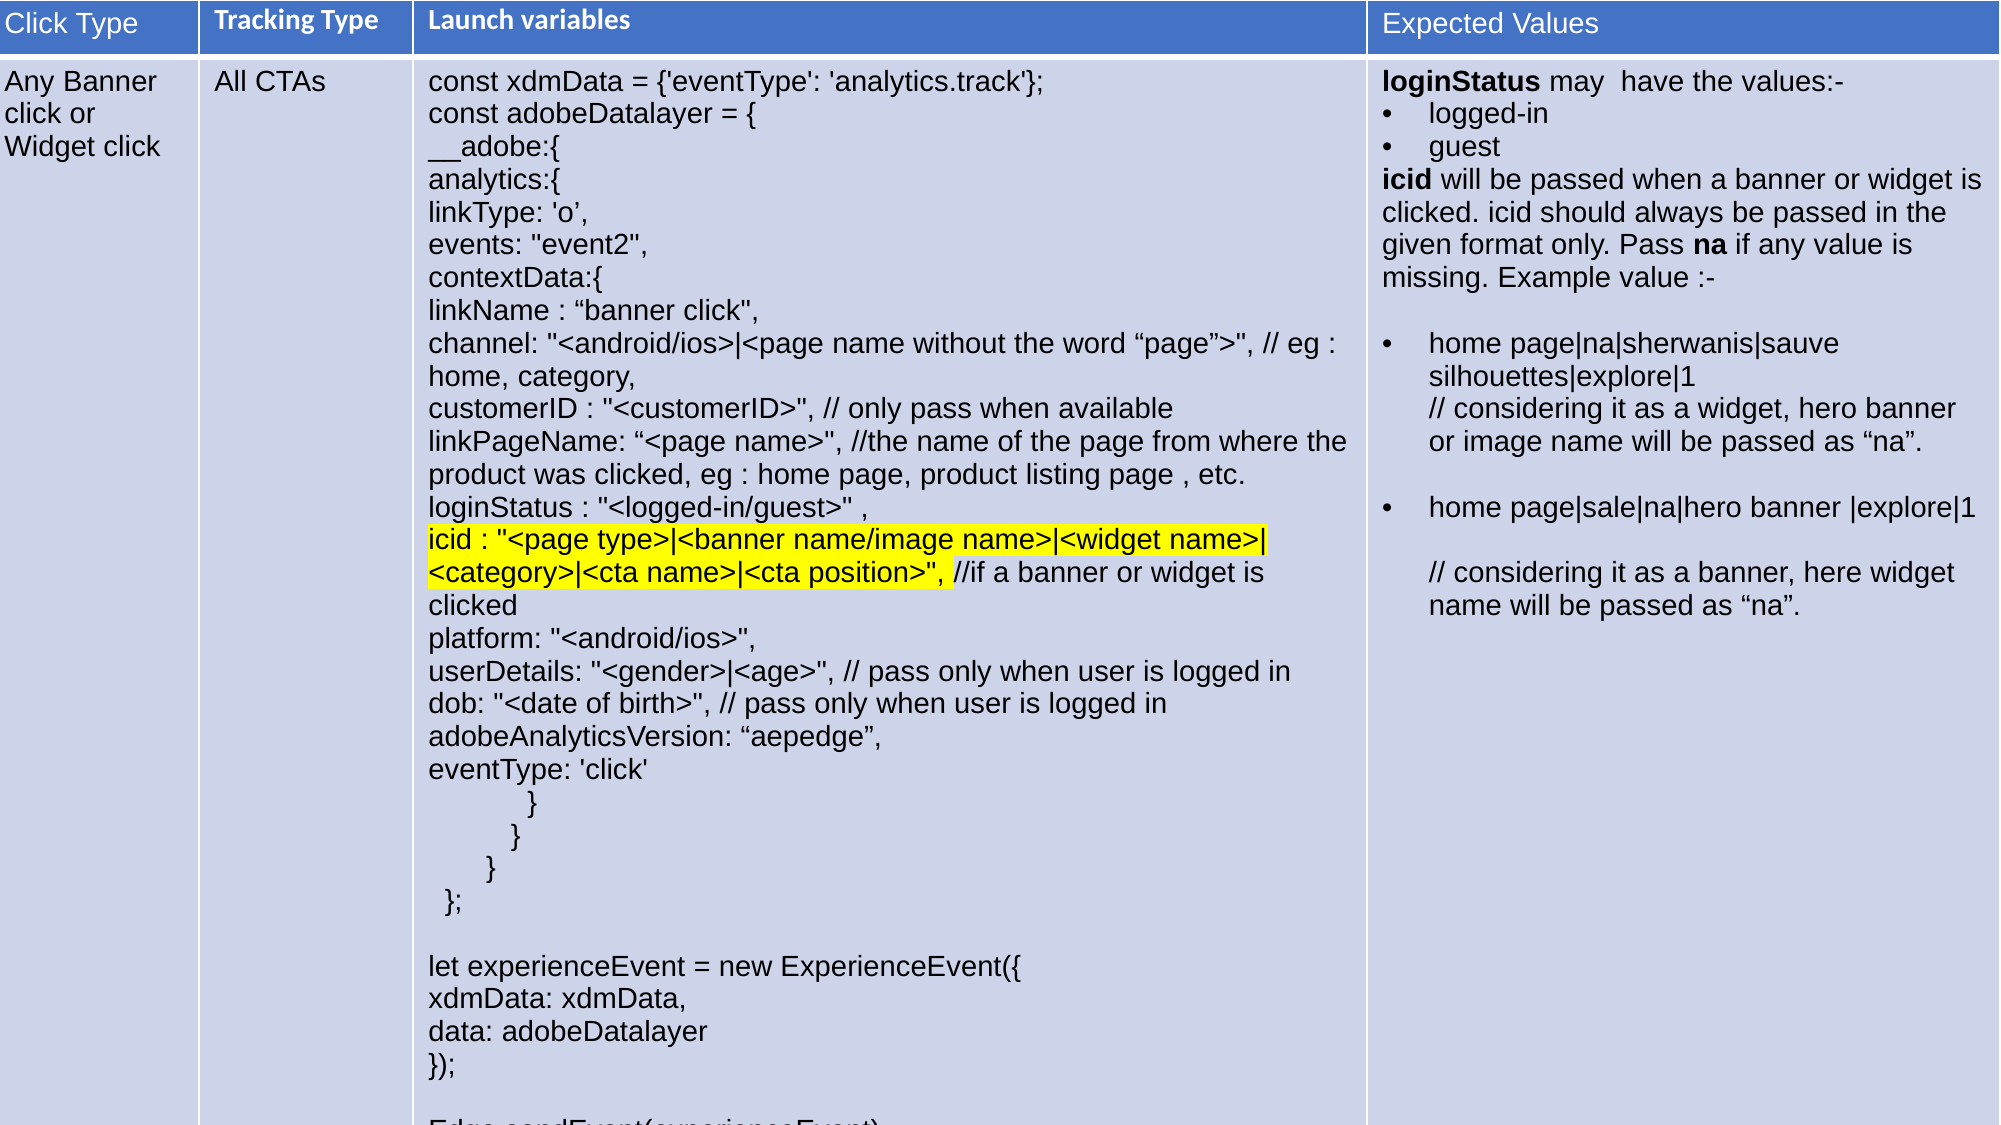

| Click Type | Tracking Type | Launch variables | Expected Values |
| --- | --- | --- | --- |
| Any Banner click or  Widget click | All CTAs | const xdmData = {'eventType': 'analytics.track'}; const adobeDatalayer = { \_\_adobe:{ analytics:{ linkType: 'o’, events: "event2", contextData:{ linkName : “banner click", channel: "<android/ios>|<page name without the word “page”>", // eg : home, category, customerID : "<customerID>", // only pass when available linkPageName: “<page name>", //the name of the page from where the product was clicked, eg : home page, product listing page , etc. loginStatus : "<logged-in/guest>" , icid : "<page type>|<banner name/image name>|<widget name>|<category>|<cta name>|<cta position>", //if a banner or widget is clicked platform: "<android/ios>", userDetails: "<gender>|<age>", // pass only when user is logged in dob: "<date of birth>", // pass only when user is logged in adobeAnalyticsVersion: “aepedge”, eventType: 'click' } } } }; let experienceEvent = new ExperienceEvent({ xdmData: xdmData, data: adobeDatalayer }); Edge.sendEvent(experienceEvent) | loginStatus may  have the values:- logged-in guest icid will be passed when a banner or widget is clicked. icid should always be passed in the given format only. Pass na if any value is missing. Example value :- home page|na|sherwanis|sauve silhouettes|explore|1 // considering it as a widget, hero banner or image name will be passed as “na”. home page|sale|na|hero banner |explore|1 // considering it as a banner, here widget name will be passed as “na”. |